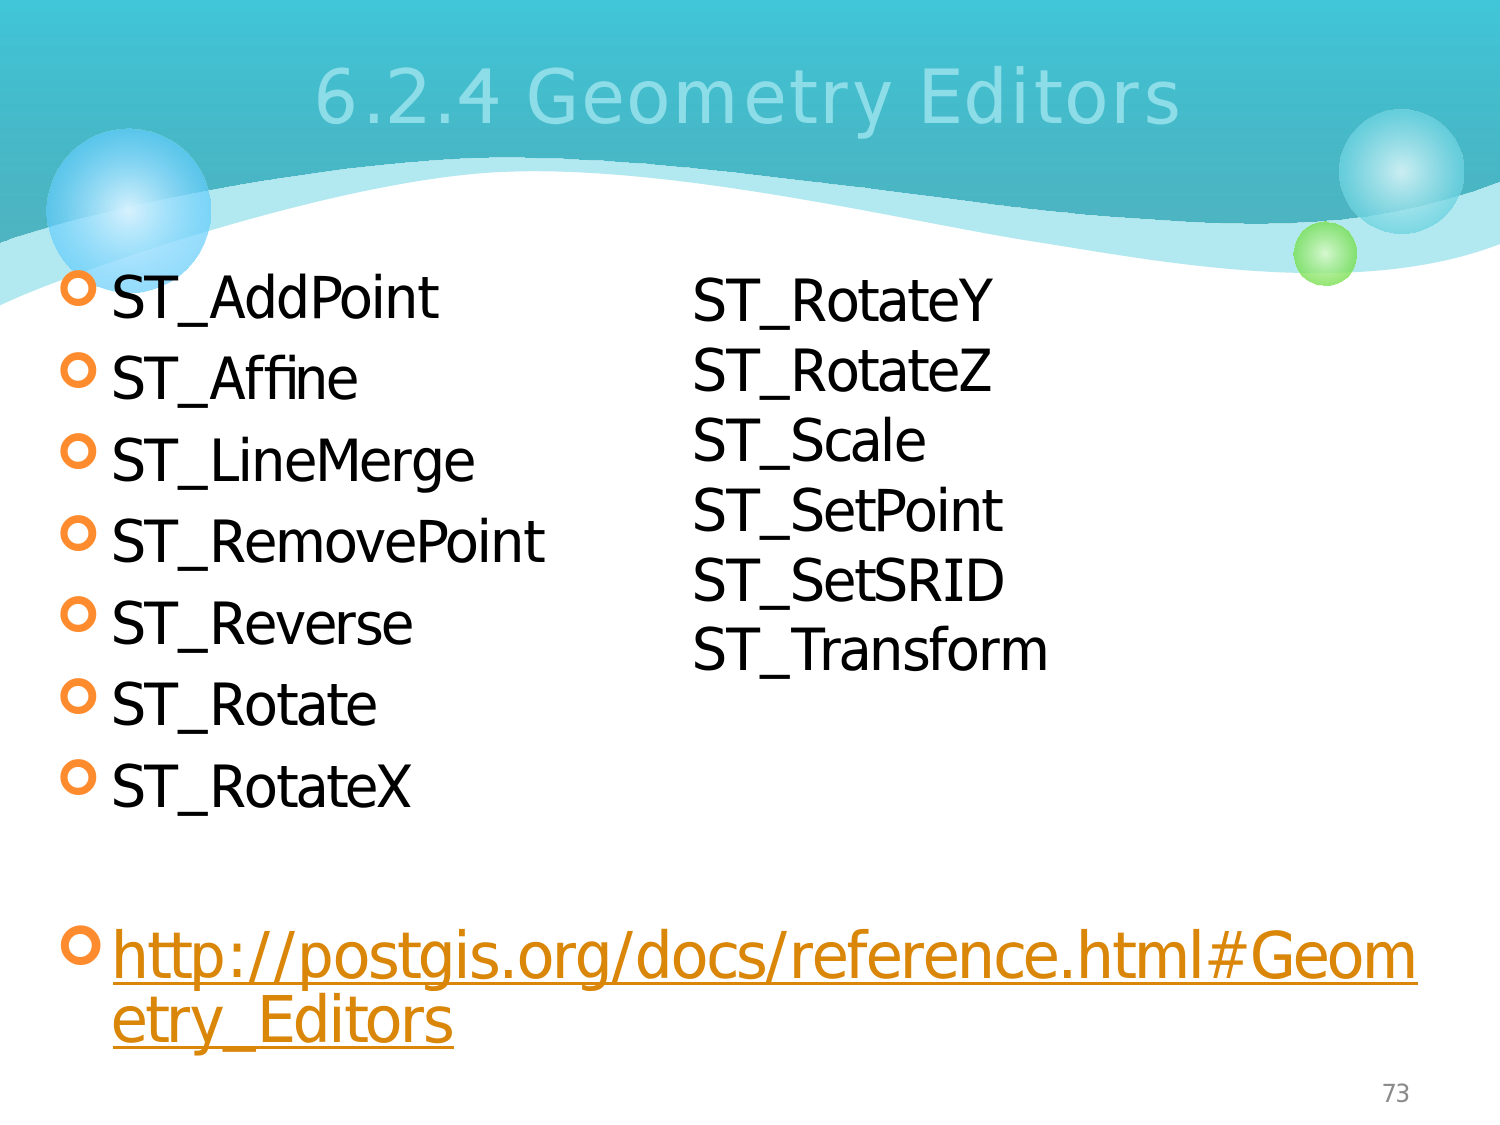

# 6.2.4 Geometry Editors
ST_AddPoint
ST_Affine
ST_LineMerge
ST_RemovePoint
ST_Reverse
ST_Rotate
ST_RotateX

http://postgis.org/docs/reference.html#Geometry_Editors
ST_RotateY
ST_RotateZ
ST_Scale
ST_SetPoint
ST_SetSRID
ST_Transform
73